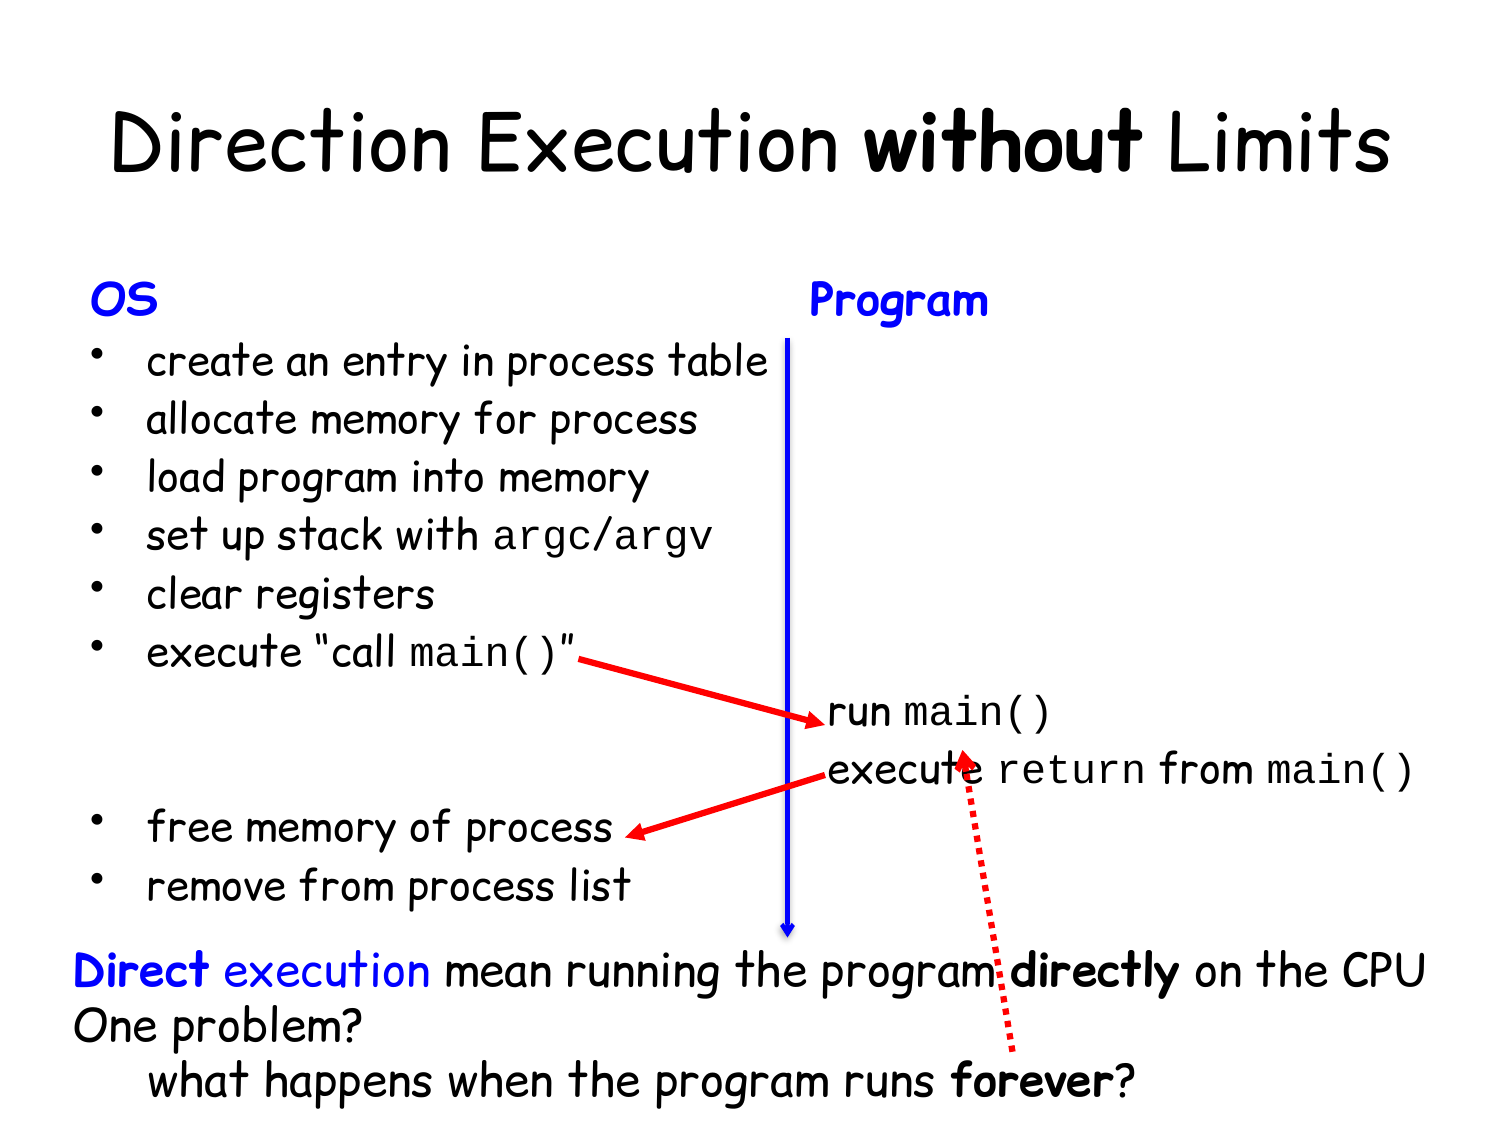

# Direction Execution without Limits
OS                                               Program
create an entry in process table
allocate memory for process
load program into memory
set up stack with argc/argv
clear registers
execute “call main()”
                                                           run main()
                                                           execute return from main()
free memory of process
remove from process list

Direct execution mean running the program directly on the CPU
One problem?
what happens when the program runs forever?